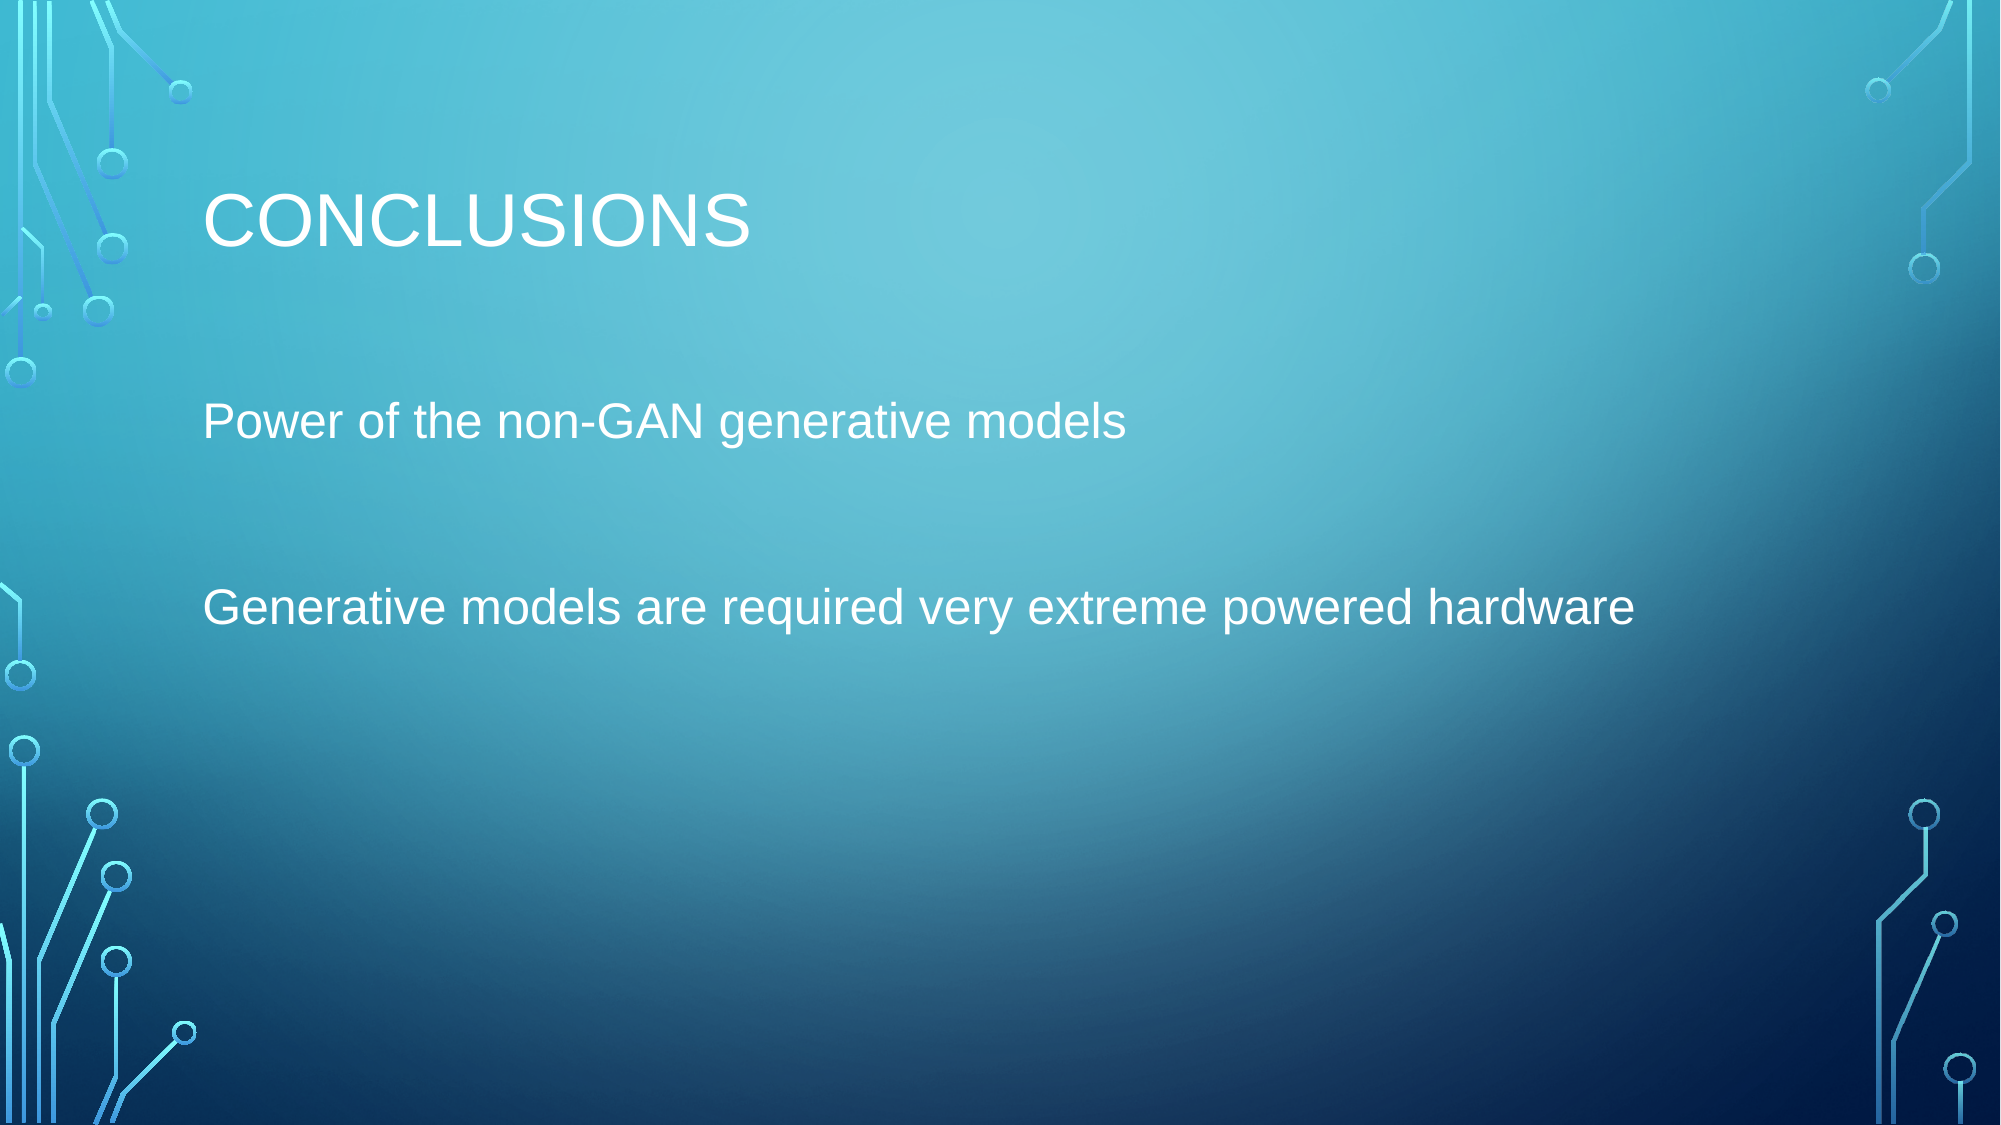

# Conclusions
Power of the non-GAN generative models

Generative models are required very extreme powered hardware